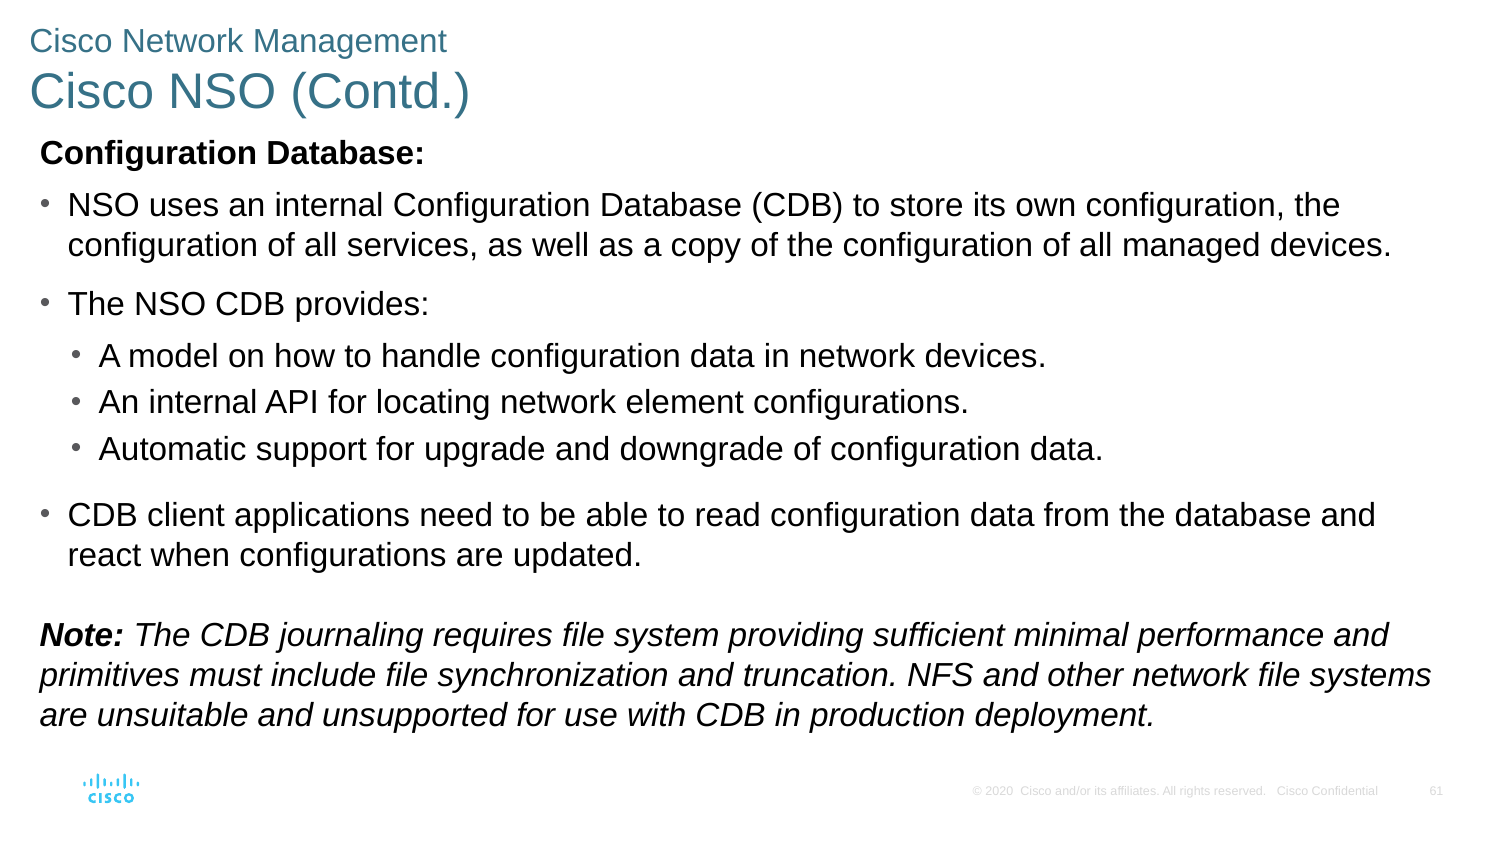

# Cisco Network Management Cisco NSO (Contd.)
Configuration Database:
NSO uses an internal Configuration Database (CDB) to store its own configuration, the configuration of all services, as well as a copy of the configuration of all managed devices.
The NSO CDB provides:
A model on how to handle configuration data in network devices.
An internal API for locating network element configurations.
Automatic support for upgrade and downgrade of configuration data.

CDB client applications need to be able to read configuration data from the database and react when configurations are updated.
Note: The CDB journaling requires file system providing sufficient minimal performance and primitives must include file synchronization and truncation. NFS and other network file systems are unsuitable and unsupported for use with CDB in production deployment.